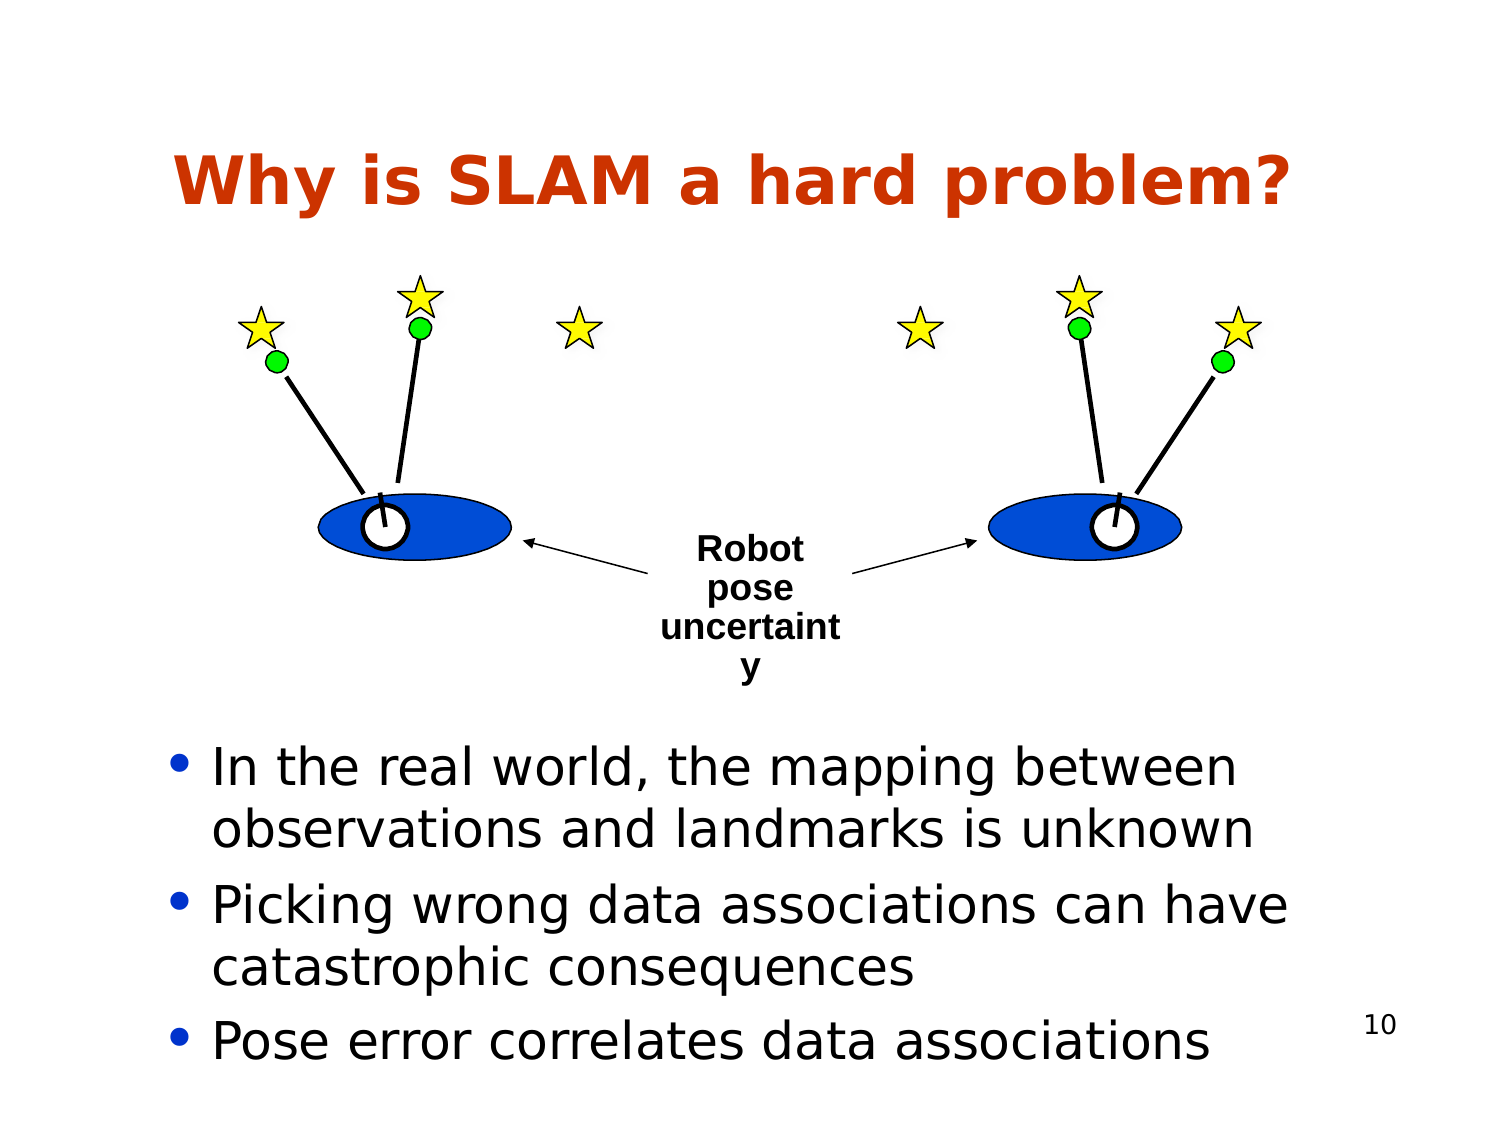

# Why is SLAM a hard problem?

Robot pose uncertainty

In the real world, the mapping between observations and landmarks is unknown
Picking wrong data associations can have catastrophic consequences
Pose error correlates data associations

10